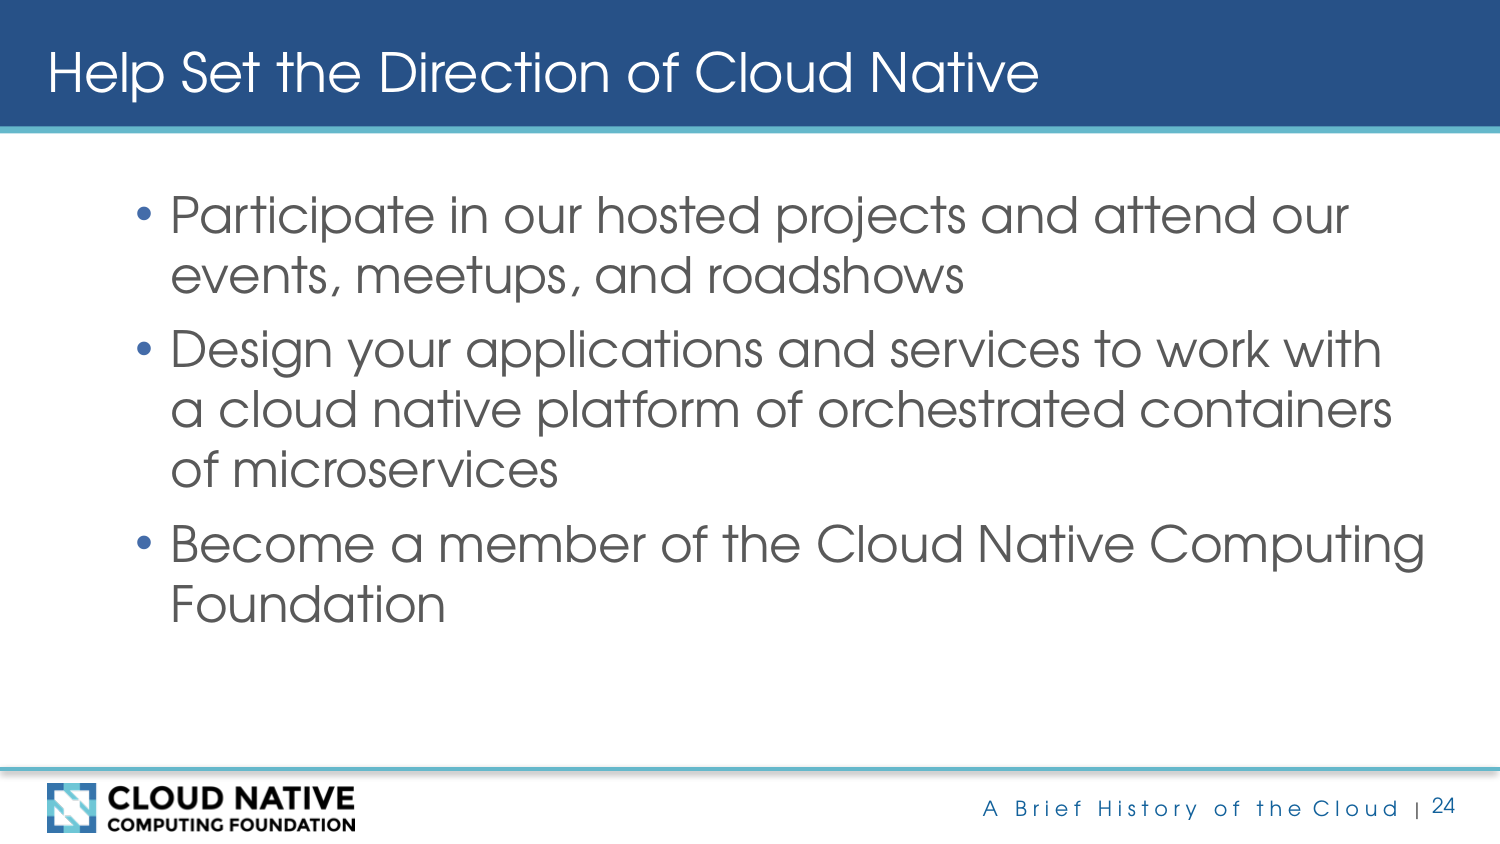

# Help Set the Direction of Cloud Native
Participate in our hosted projects and attend our events, meetups, and roadshows
Design your applications and services to work with
a cloud native platform of orchestrated containers
of microservices
Become a member of the Cloud Native Computing Foundation
24